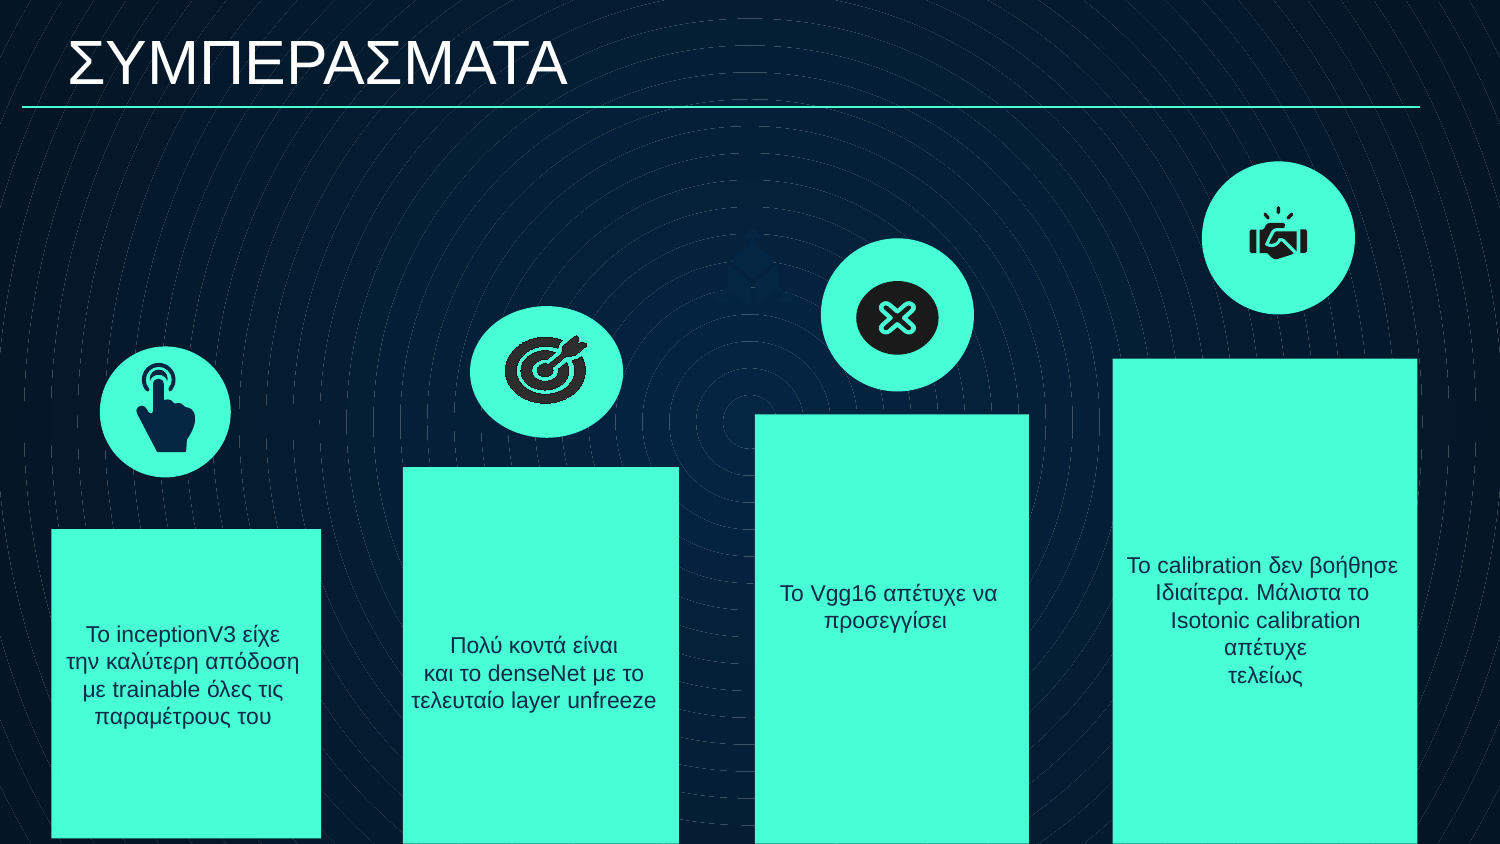

ΣΥΜΠΕΡΑΣΜΑΤΑ

Το calibration δεν βοήθησε
Ιδιαίτερα. Μάλιστα το
Isotonic calibration
 απέτυχε
τελείως
Το Vgg16 απέτυχε να
προσεγγίσει

Πολύ κοντά είναι
και το denseNet με το
τελευταίο layer unfreeze
# Το inceptionV3 είχε την καλύτερη απόδοση με trainable όλες τις παραμέτρους του